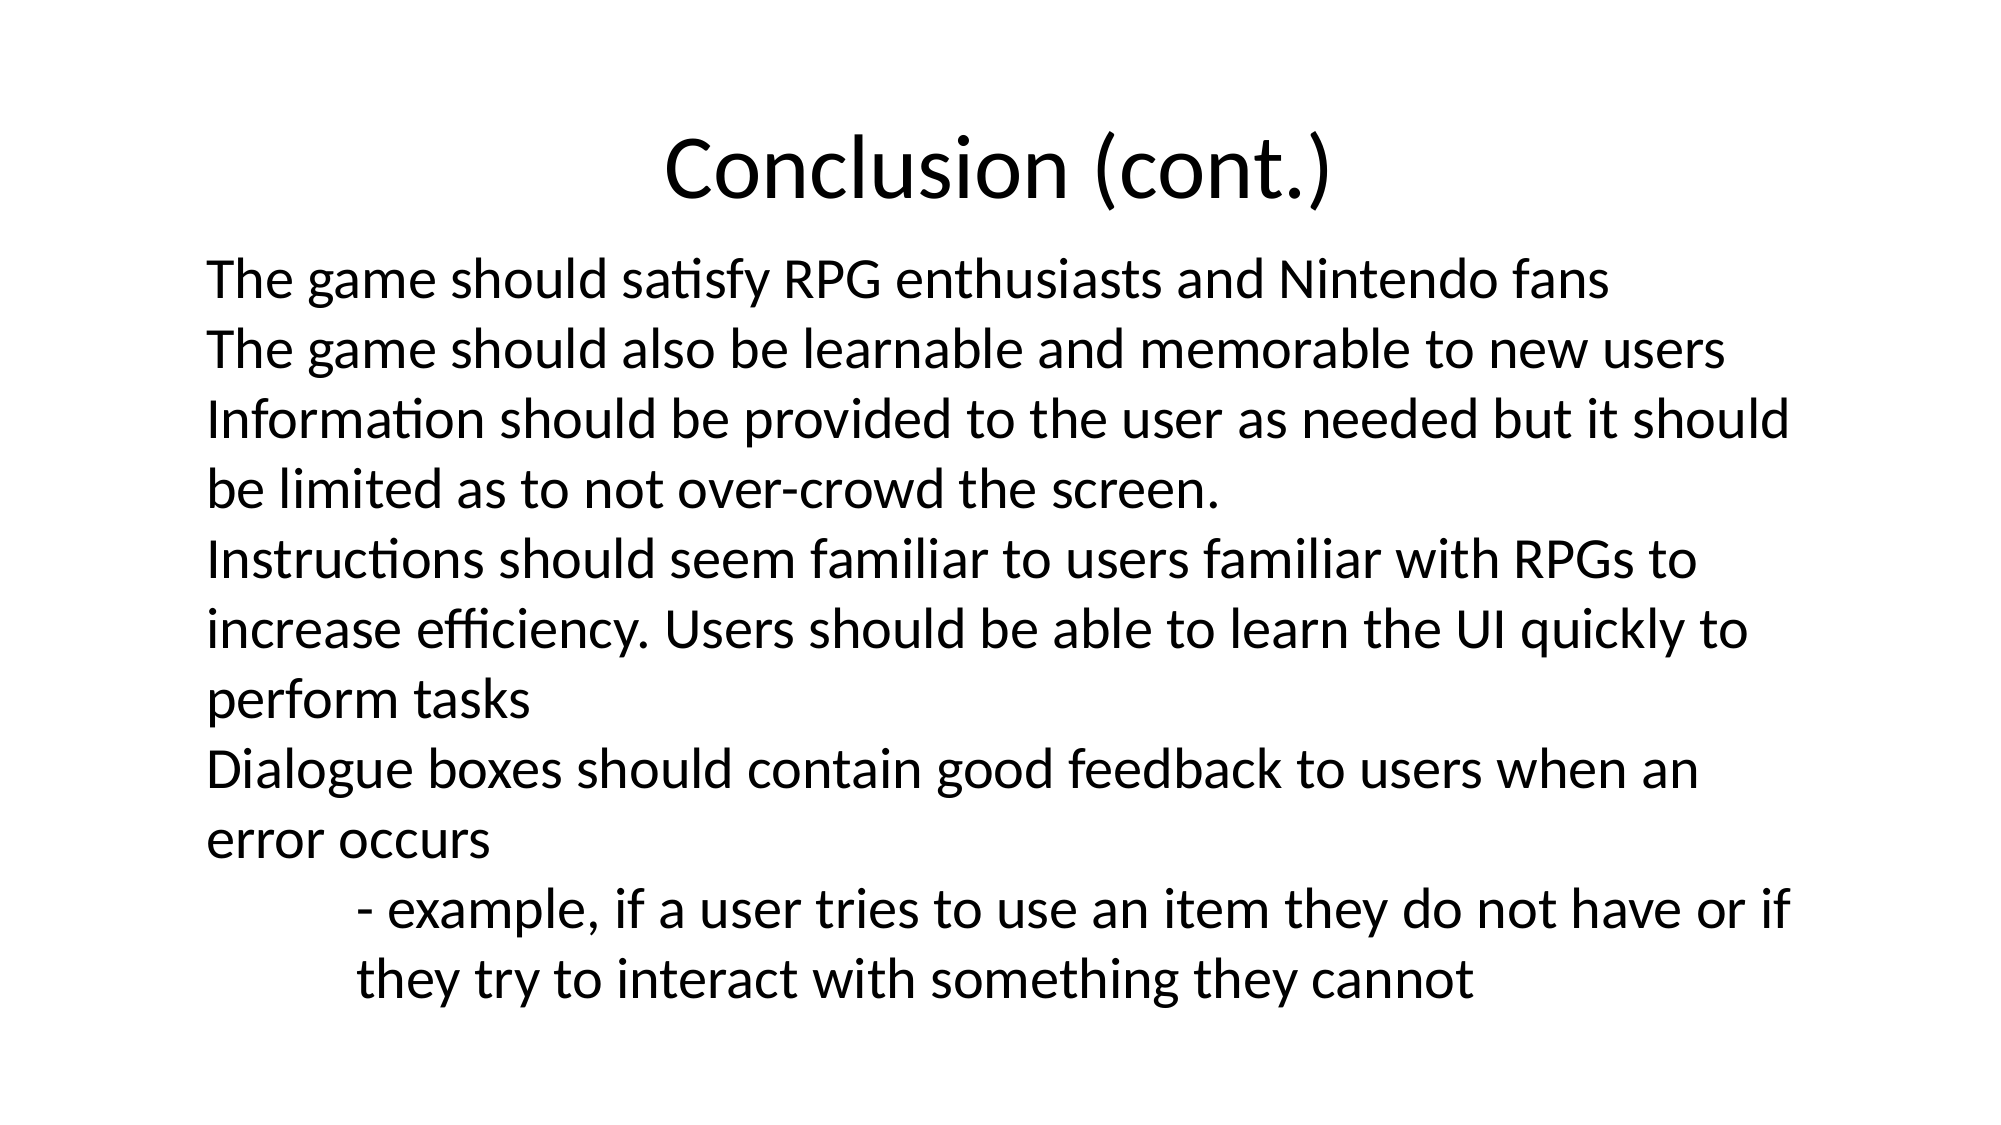

# Conclusion (cont.)
The game should satisfy RPG enthusiasts and Nintendo fans
The game should also be learnable and memorable to new users
Information should be provided to the user as needed but it should be limited as to not over-crowd the screen.
Instructions should seem familiar to users familiar with RPGs to increase efficiency. Users should be able to learn the UI quickly to perform tasks
Dialogue boxes should contain good feedback to users when an error occurs
	- example, if a user tries to use an item they do not have or if 	they try to interact with something they cannot